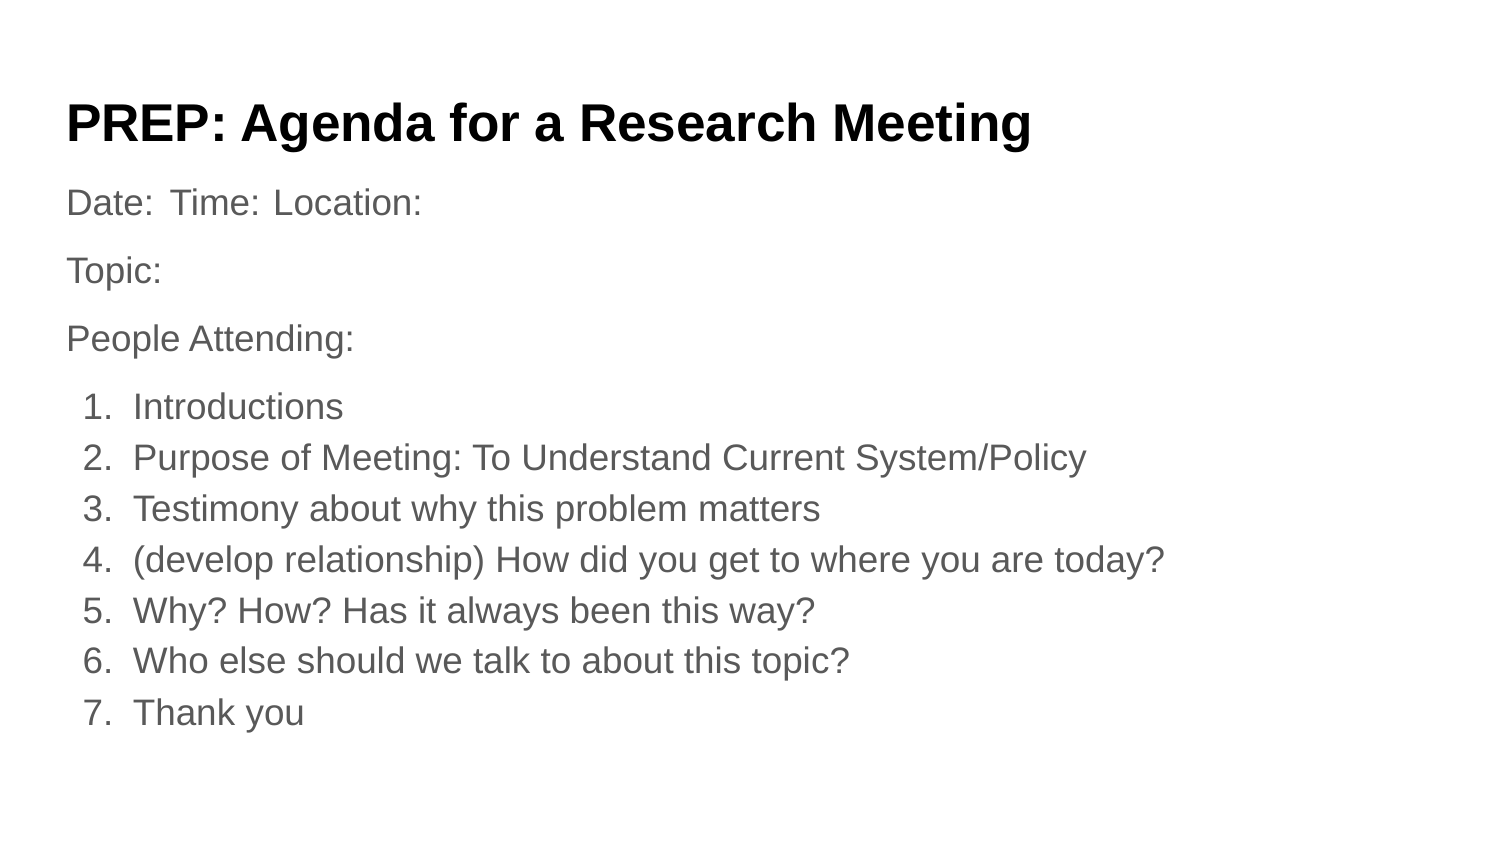

# PREP: Agenda for a Research Meeting

Date: 	Time: 	Location:
Topic:
People Attending:
Introductions
Purpose of Meeting: To Understand Current System/Policy
Testimony about why this problem matters
(develop relationship) How did you get to where you are today?
Why? How? Has it always been this way?
Who else should we talk to about this topic?
Thank you